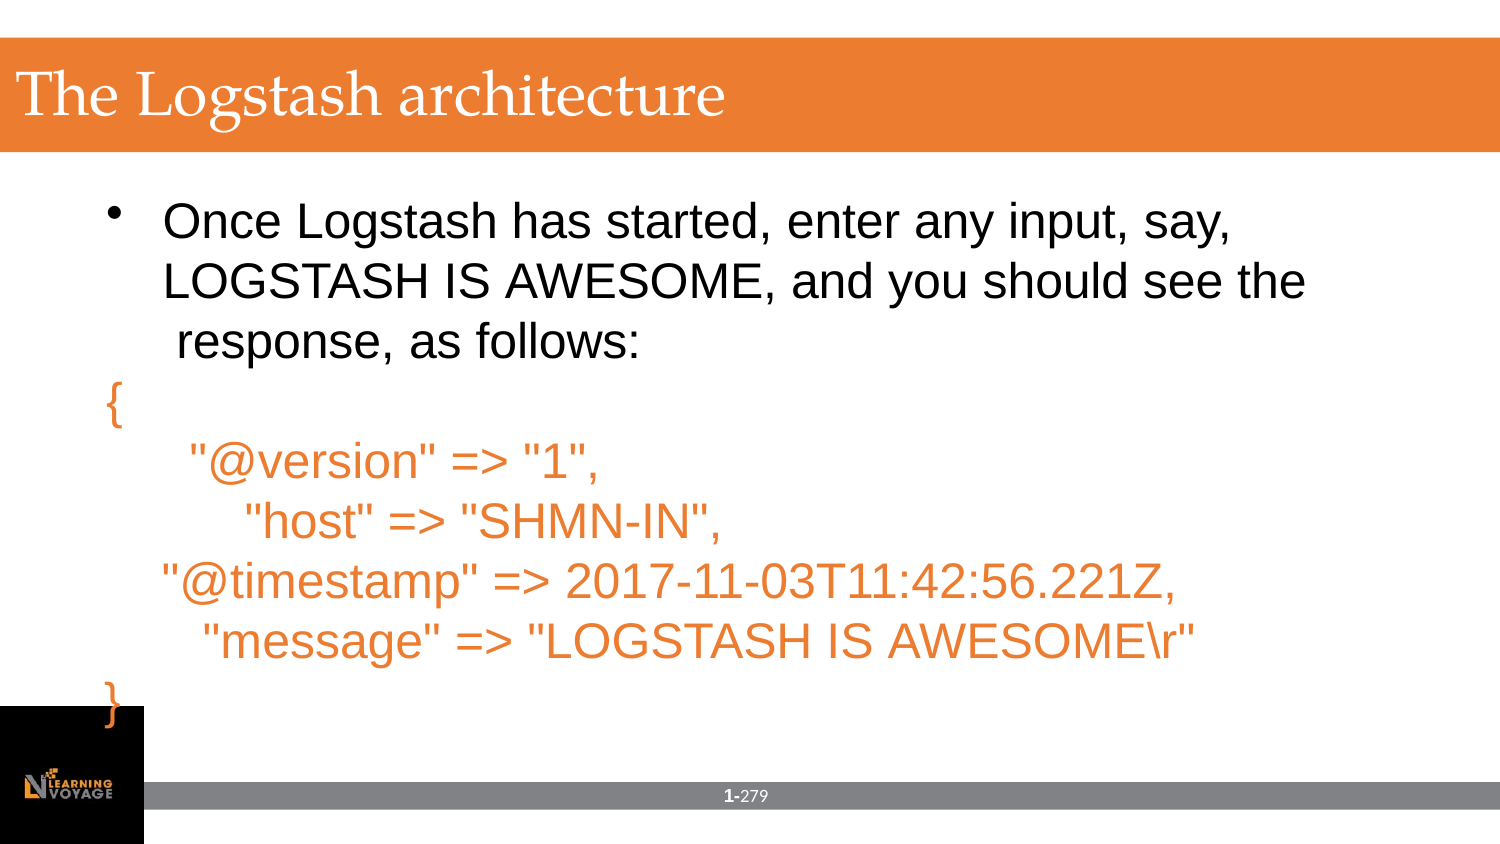

# The Logstash architecture
Once Logstash has started, enter any input, say,  LOGSTASH IS AWESOME, and you should see the  response, as follows:
{
"@version" => "1",
"host" => "SHMN-IN",
"@timestamp" => 2017-11-03T11:42:56.221Z,  "message" => "LOGSTASH IS AWESOME\r"
}
1-279